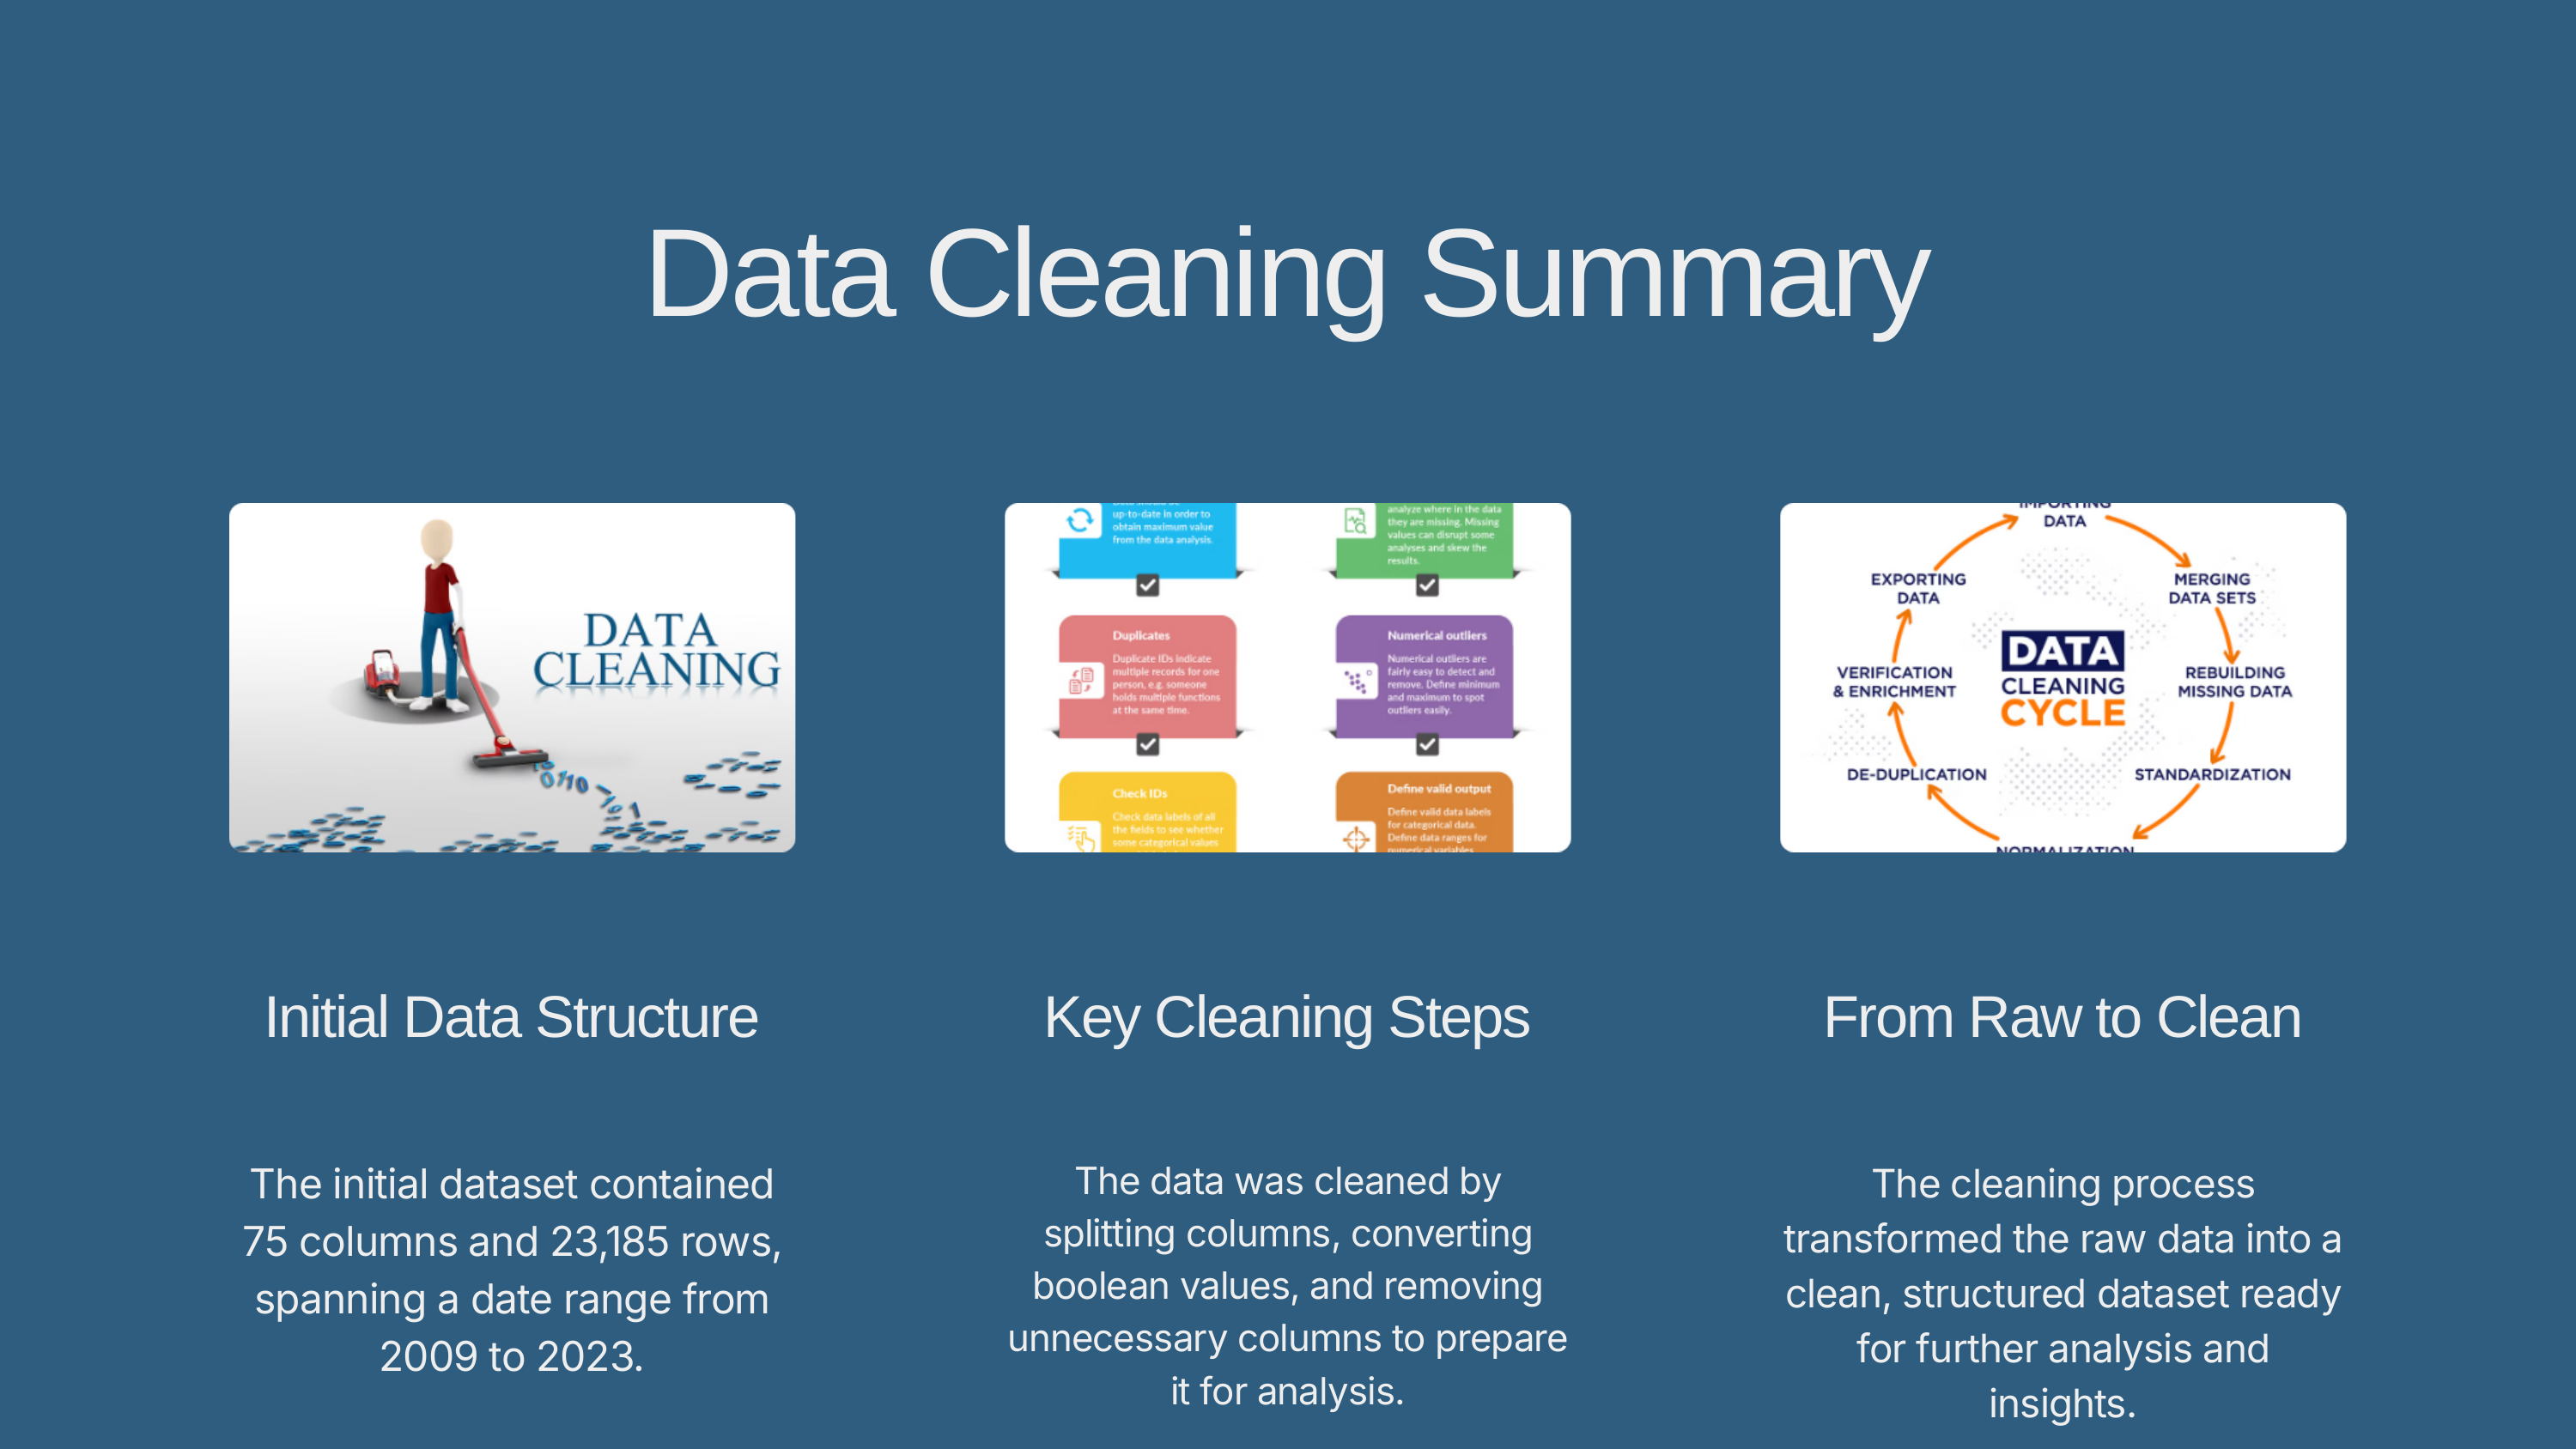

Data Cleaning Summary

Initial Data Structure
Key Cleaning Steps
From Raw to Clean
The initial dataset contained 75 columns and 23,185 rows, spanning a date range from 2009 to 2023.
The data was cleaned by splitting columns, converting boolean values, and removing unnecessary columns to prepare it for analysis.
The cleaning process transformed the raw data into a clean, structured dataset ready for further analysis and insights.